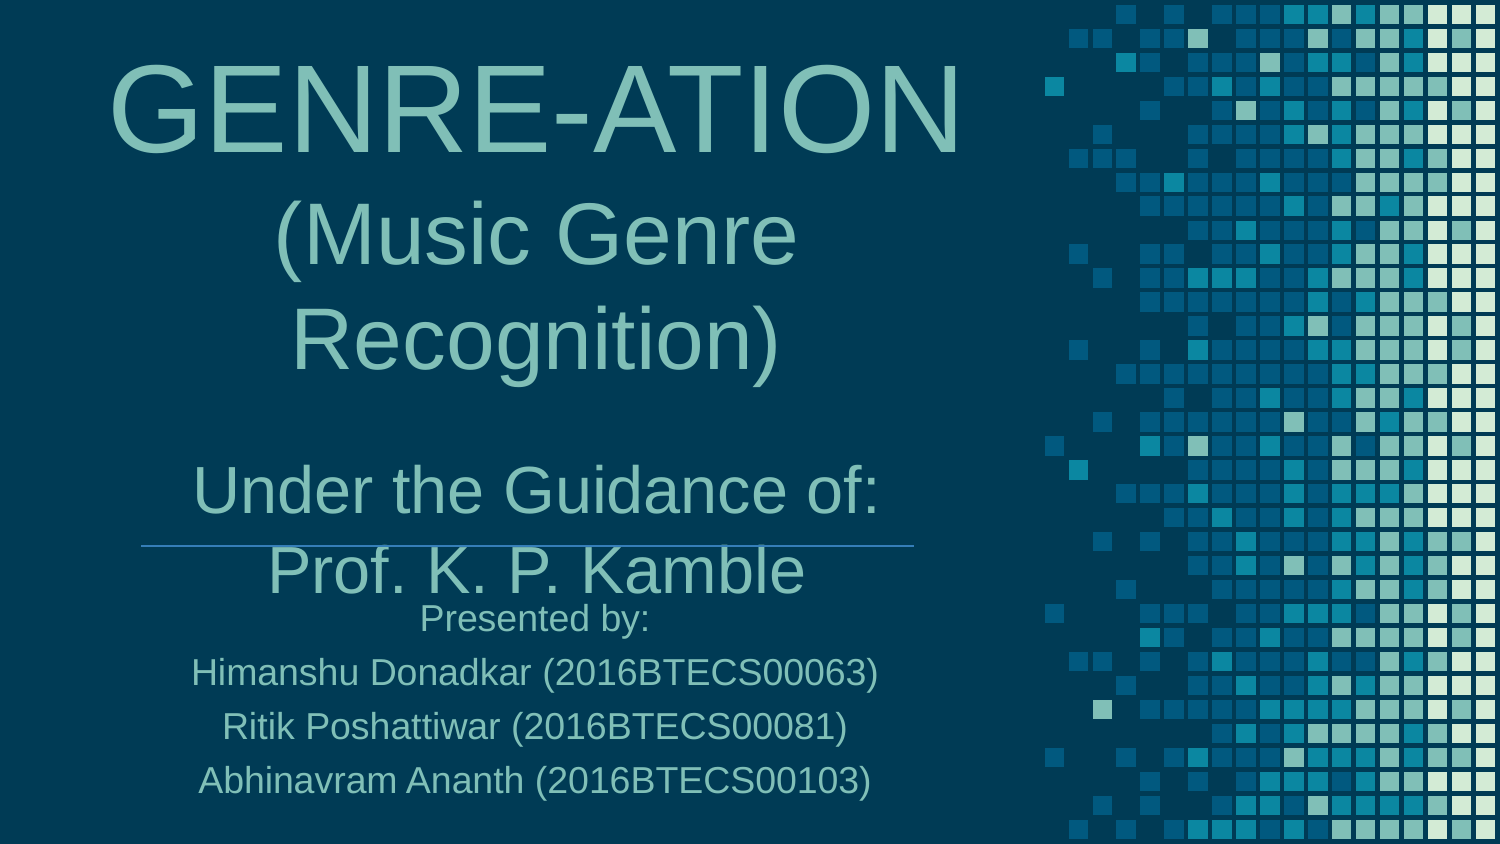

GENRE-ATION
(Music Genre Recognition)
Under the Guidance of:
Prof. K. P. Kamble
Presented by:
Himanshu Donadkar (2016BTECS00063)
Ritik Poshattiwar (2016BTECS00081)
Abhinavram Ananth (2016BTECS00103)